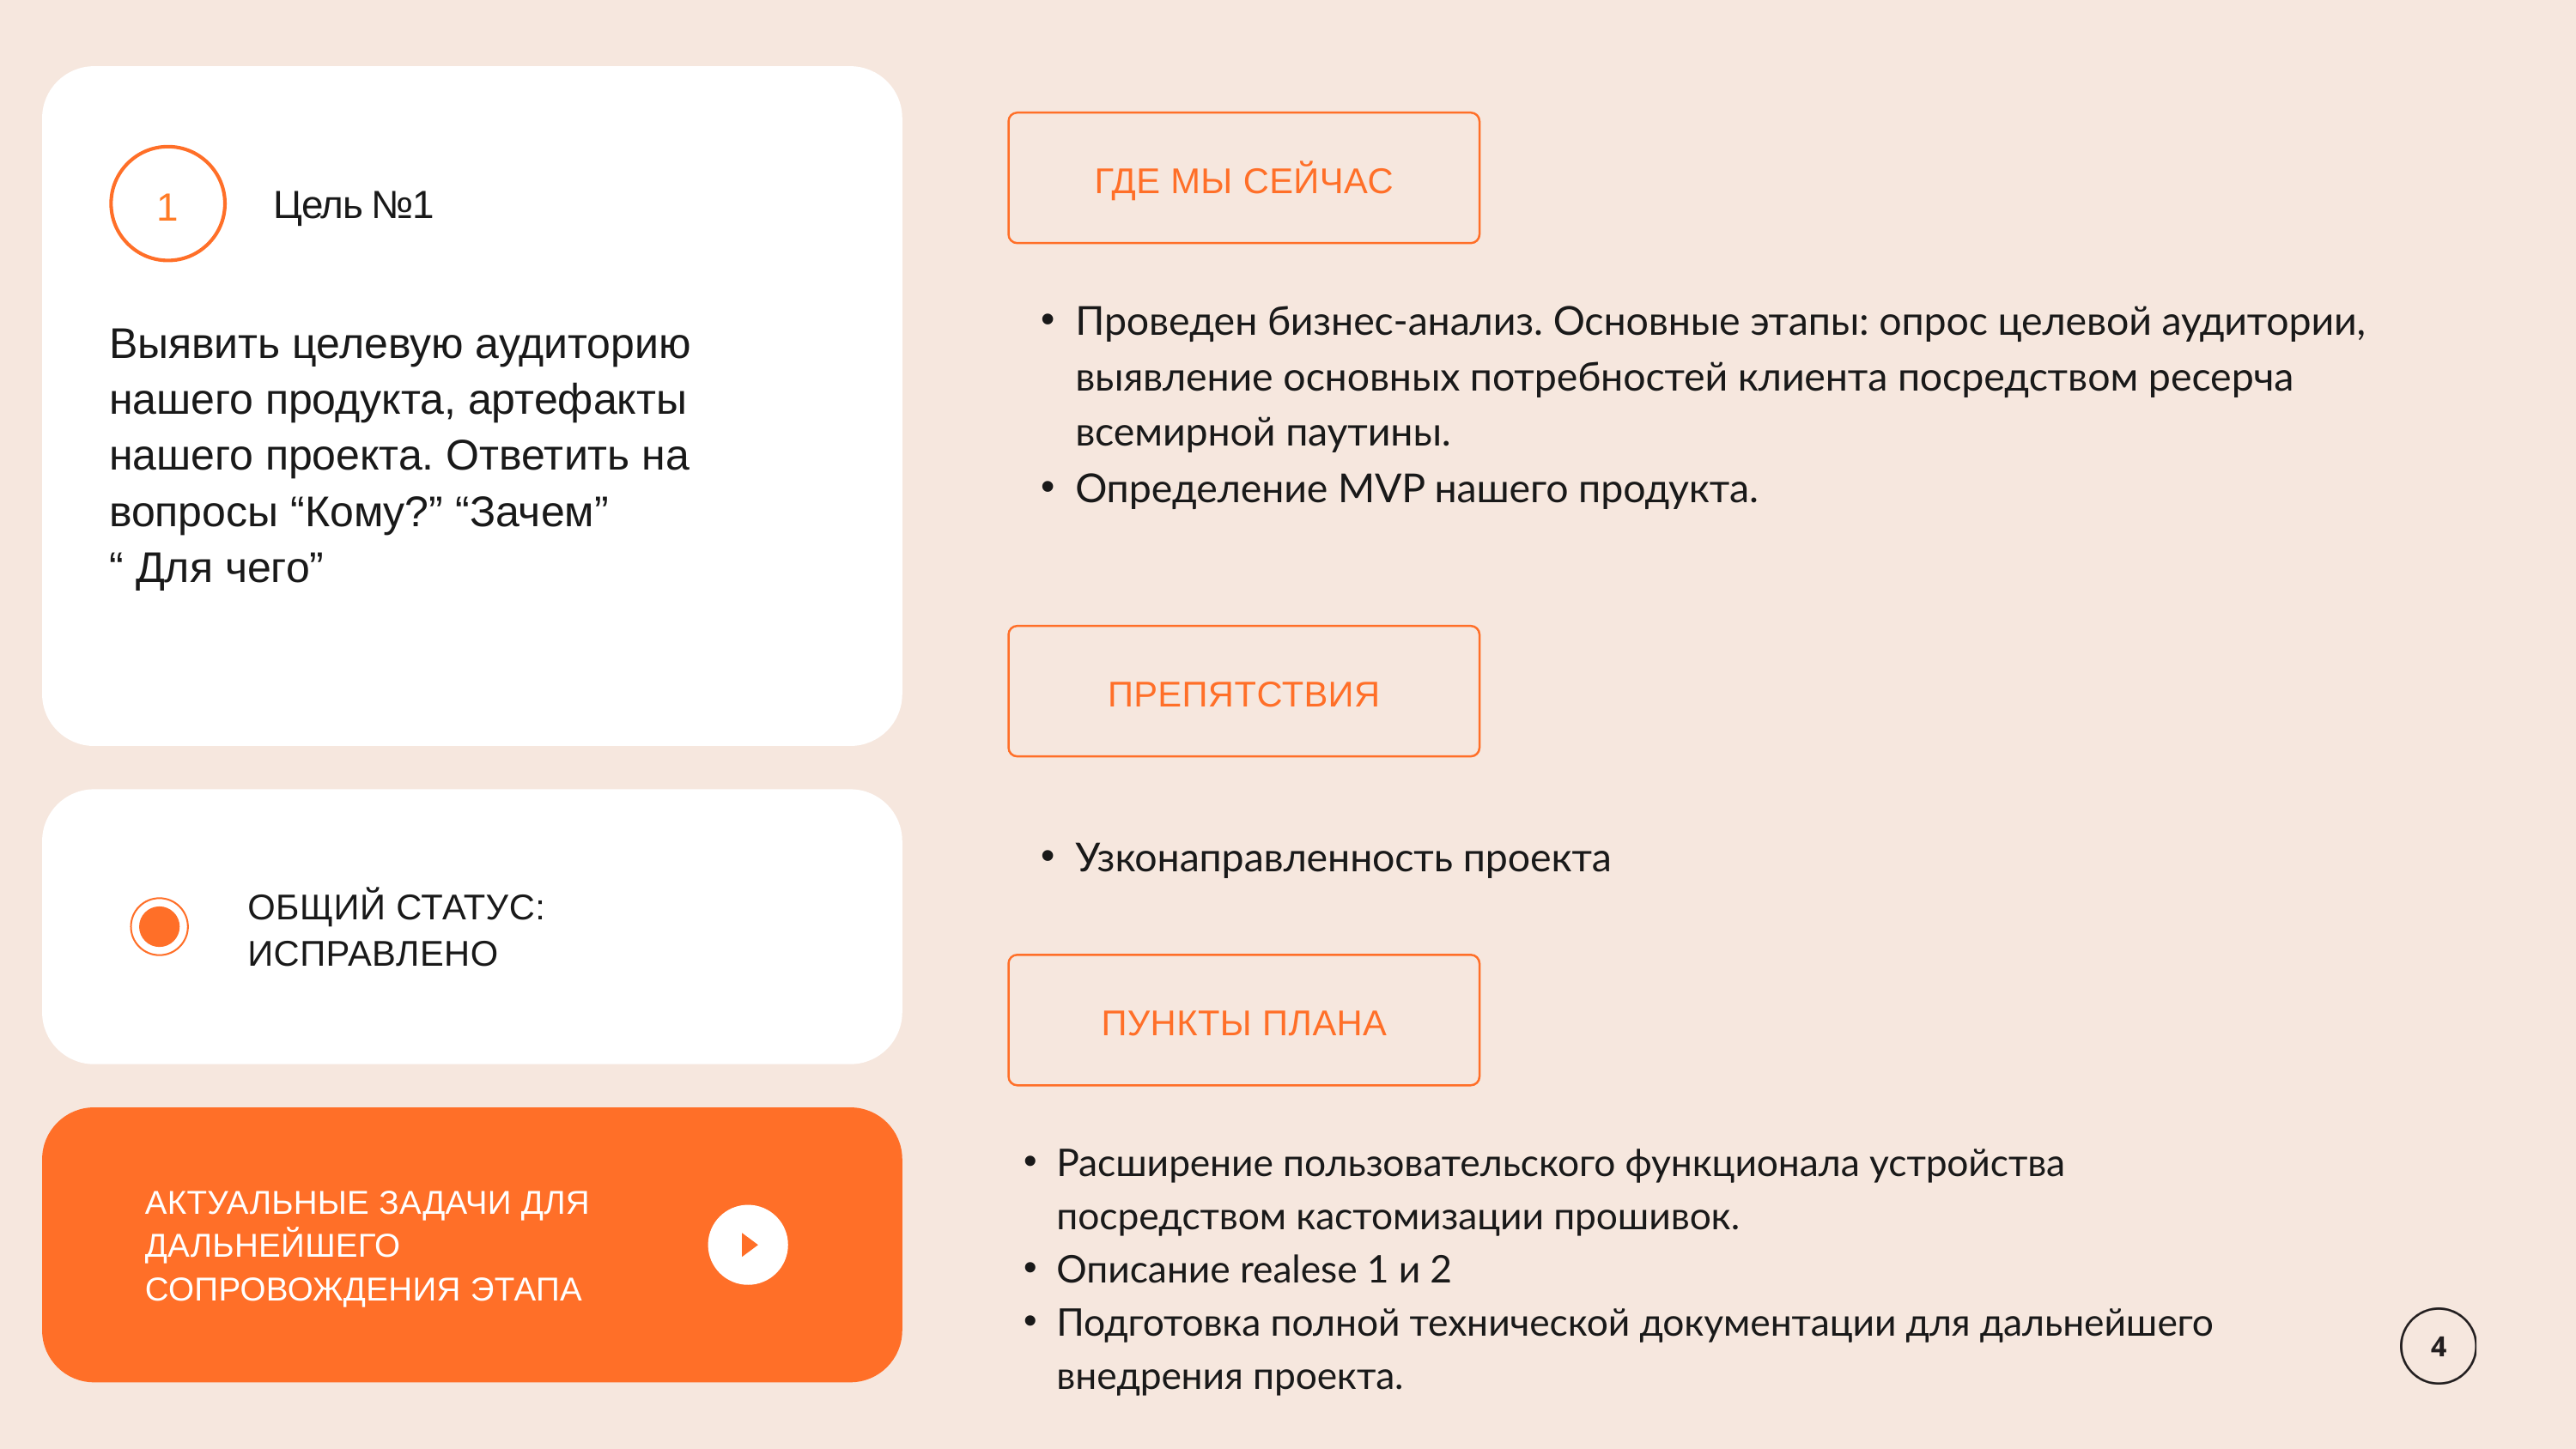

ГДЕ МЫ СЕЙЧАС

1
Цель №1
Проведен бизнес-анализ. Основные этапы: опрос целевой аудитории, выявление основных потребностей клиента посредством ресерча всемирной паутины.
Определение MVP нашего продукта.
Выявить целевую аудиторию нашего продукта, артефакты нашего проекта. Ответить на вопросы “Кому?” “Зачем”
“ Для чего”

ПРЕПЯТСТВИЯ

Узконаправленность проекта
ОБЩИЙ СТАТУС: ИСПРАВЛЕНО

ПУНКТЫ ПЛАНА

Расширение пользовательского функционала устройства посредством кастомизации прошивок.
Описание realese 1 и 2
Подготовка полной технической документации для дальнейшего внедрения проекта.
АКТУАЛЬНЫЕ ЗАДАЧИ ДЛЯ ДАЛЬНЕЙШЕГО СОПРОВОЖДЕНИЯ ЭТАПА